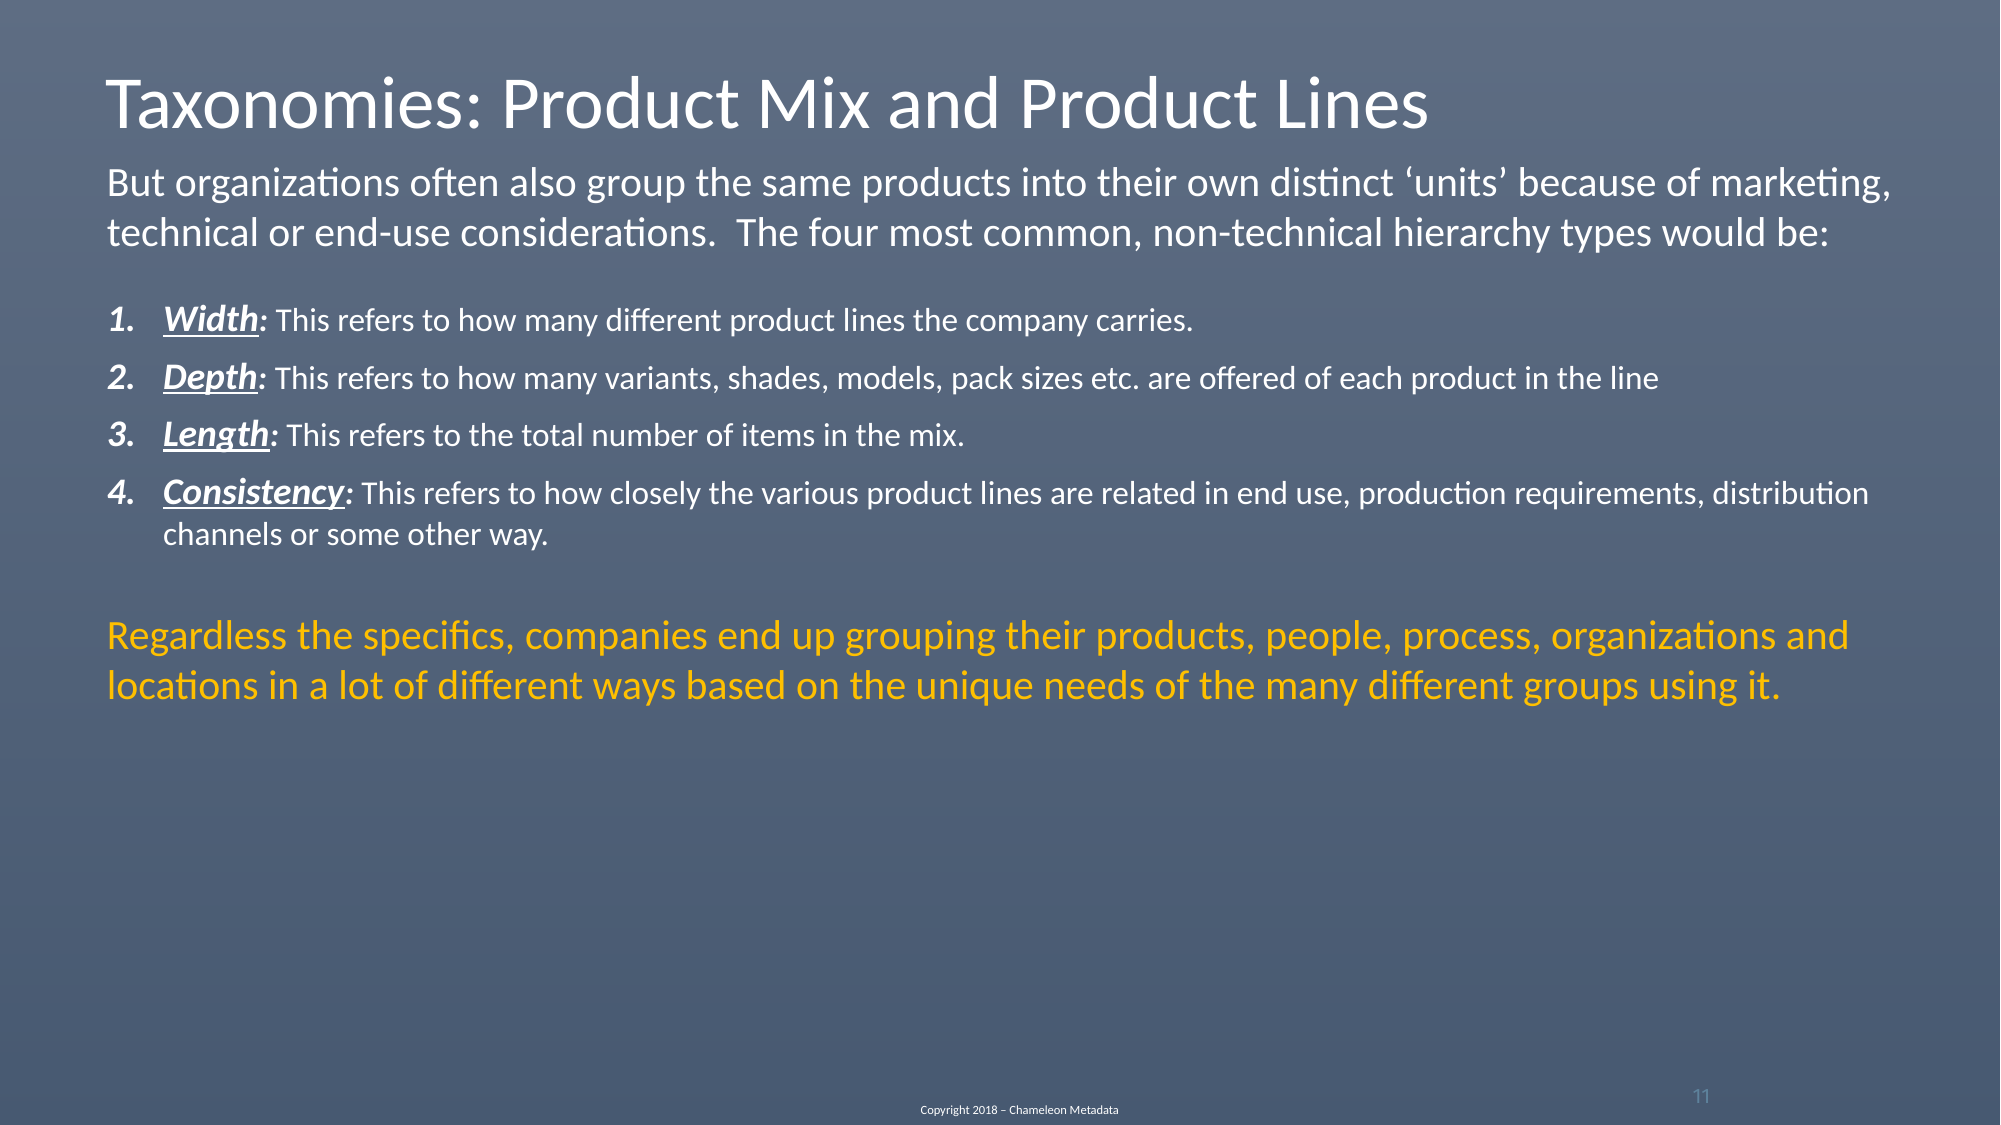

Taxonomies: Product Mix and Product Lines
But organizations often also group the same products into their own distinct ‘units’ because of marketing, technical or end-use considerations.  The four most common, non-technical hierarchy types would be:

Width: This refers to how many different product lines the company carries.
Depth: This refers to how many variants, shades, models, pack sizes etc. are offered of each product in the line
Length: This refers to the total number of items in the mix.
Consistency: This refers to how closely the various product lines are related in end use, production requirements, distribution channels or some other way.
Regardless the specifics, companies end up grouping their products, people, process, organizations and locations in a lot of different ways based on the unique needs of the many different groups using it.
11
Copyright 2018 – Chameleon Metadata